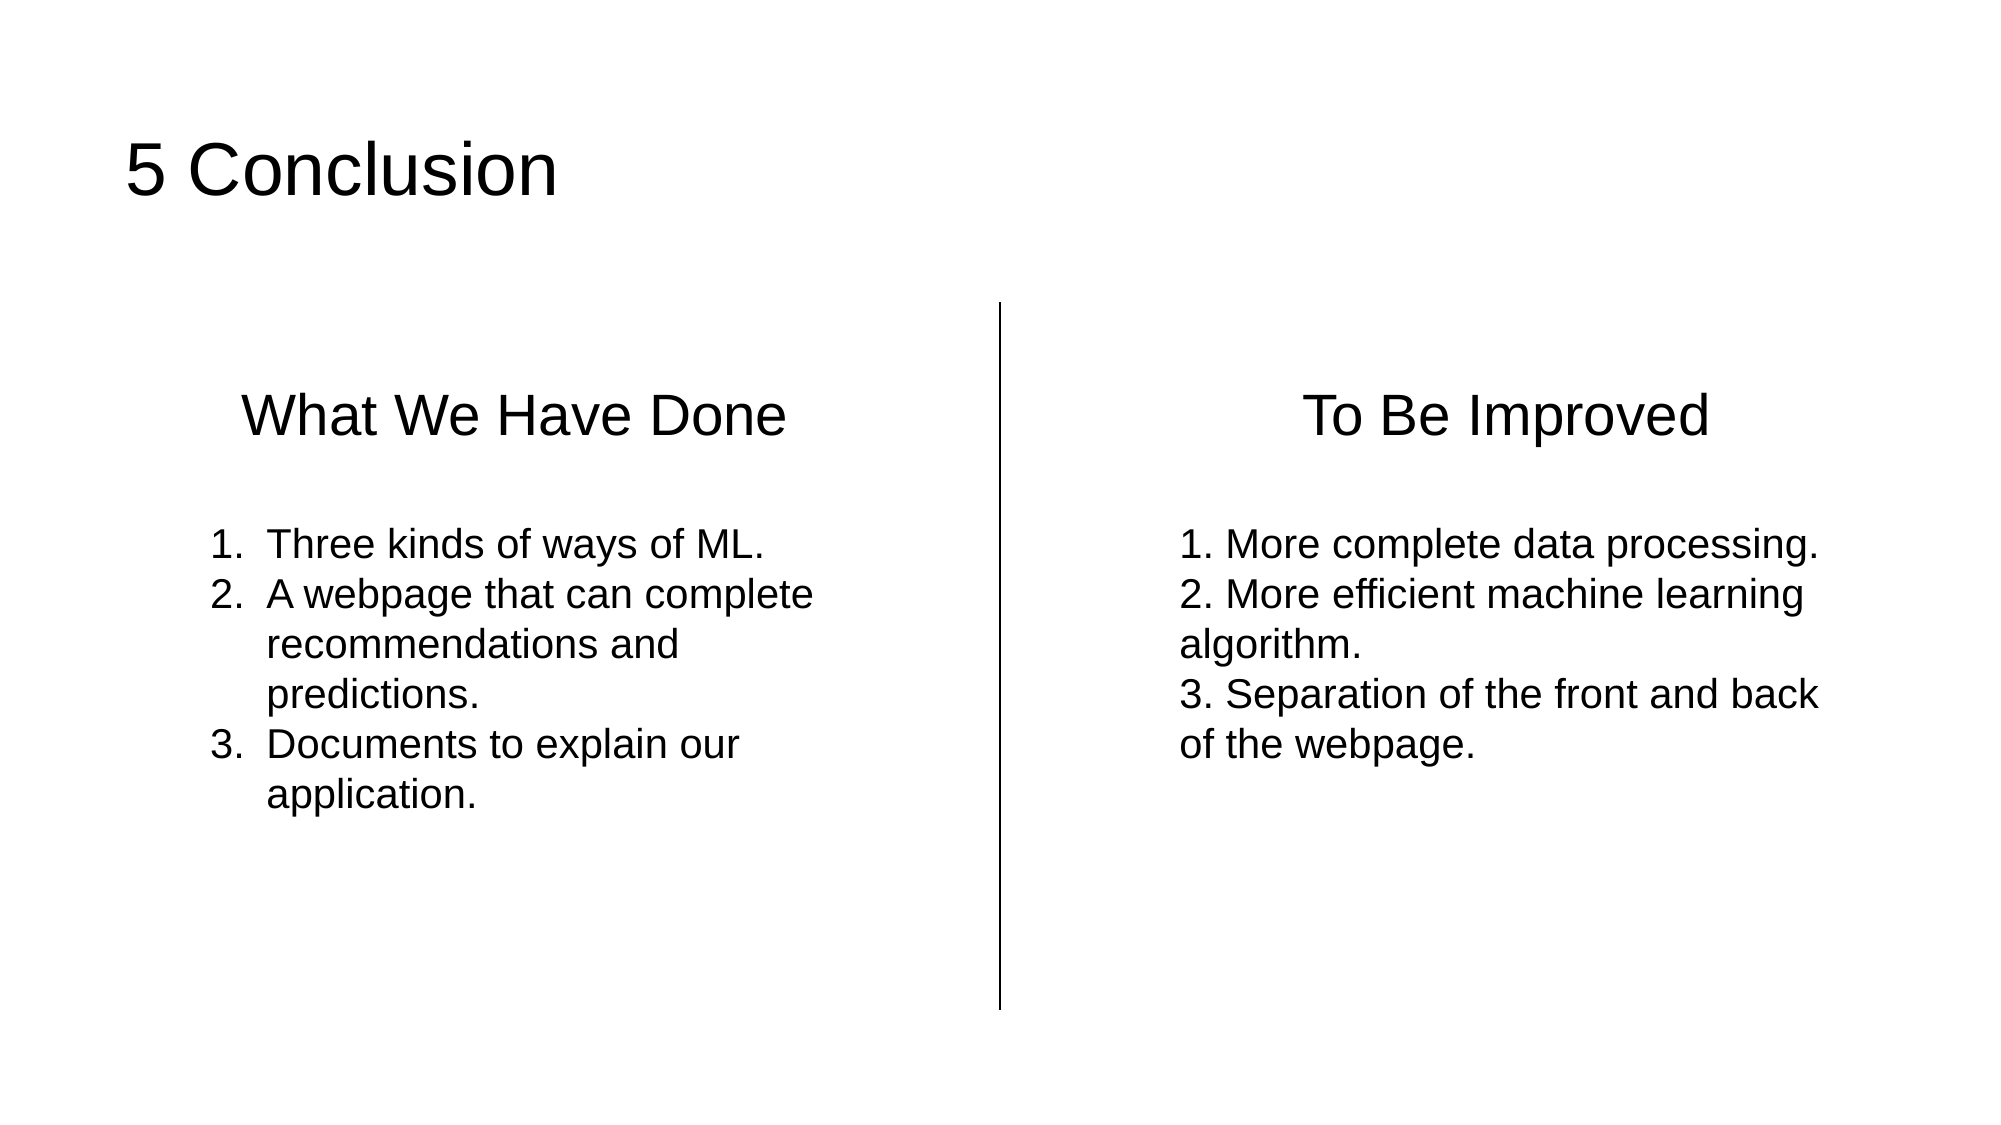

# 5 Conclusion
What We Have Done

Three kinds of ways of ML.
A webpage that can complete recommendations and predictions.
Documents to explain our application.

To Be Improved

1. More complete data processing.
2. More efficient machine learning algorithm.
3. Separation of the front and back of the webpage.